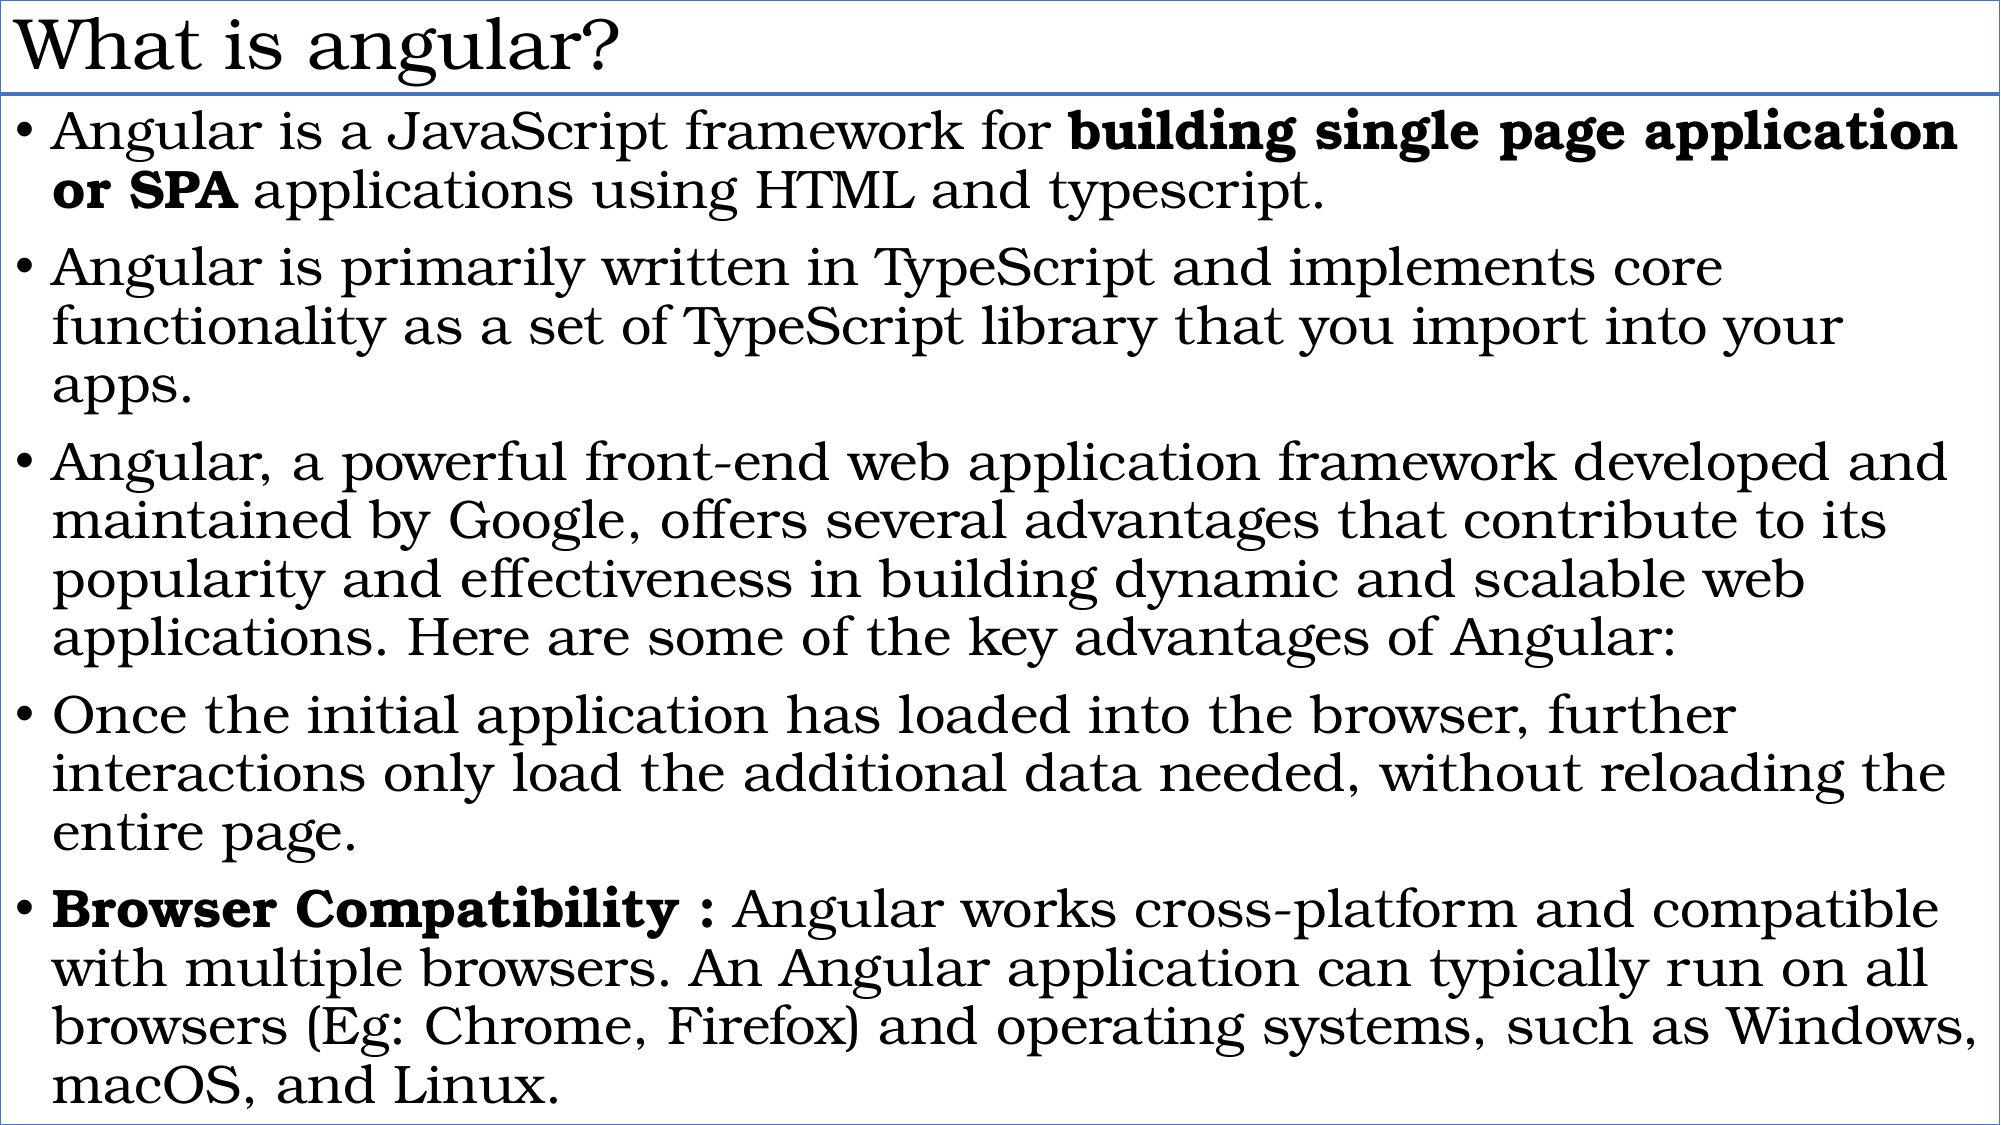

# What is angular?
Angular is a JavaScript framework for building single page application or SPA applications using HTML and typescript.
Angular is primarily written in TypeScript and implements core functionality as a set of TypeScript library that you import into your apps.
Angular, a powerful front-end web application framework developed and maintained by Google, offers several advantages that contribute to its popularity and effectiveness in building dynamic and scalable web applications. Here are some of the key advantages of Angular:
Once the initial application has loaded into the browser, further interactions only load the additional data needed, without reloading the entire page.
Browser Compatibility : Angular works cross-platform and compatible with multiple browsers. An Angular application can typically run on all browsers (Eg: Chrome, Firefox) and operating systems, such as Windows, macOS, and Linux.